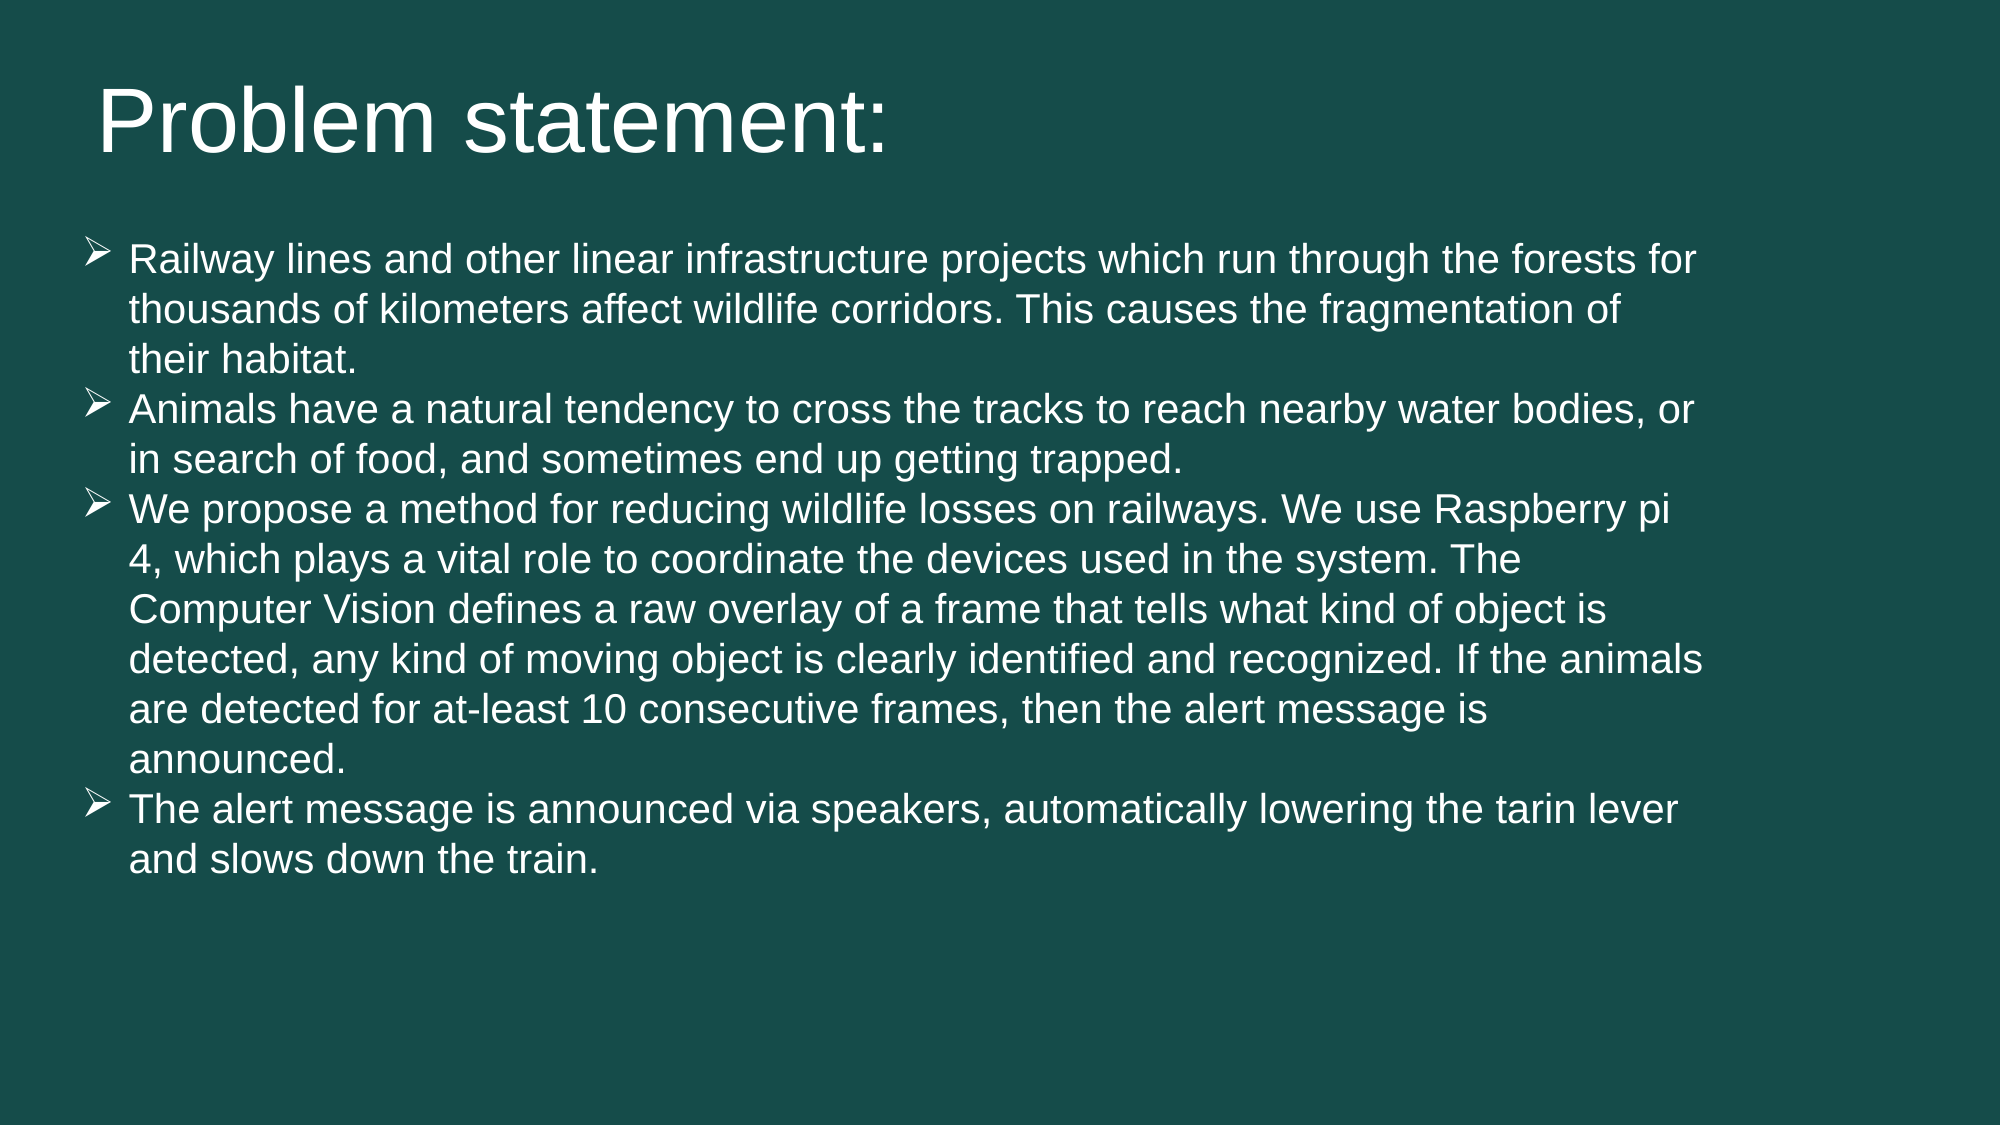

Problem statement:
Railway lines and other linear infrastructure projects which run through the forests for thousands of kilometers affect wildlife corridors. This causes the fragmentation of their habitat.
Animals have a natural tendency to cross the tracks to reach nearby water bodies, or in search of food, and sometimes end up getting trapped.
We propose a method for reducing wildlife losses on railways. We use Raspberry pi 4, which plays a vital role to coordinate the devices used in the system. The Computer Vision defines a raw overlay of a frame that tells what kind of object is detected, any kind of moving object is clearly identified and recognized. If the animals are detected for at-least 10 consecutive frames, then the alert message is announced.
The alert message is announced via speakers, automatically lowering the tarin lever and slows down the train.